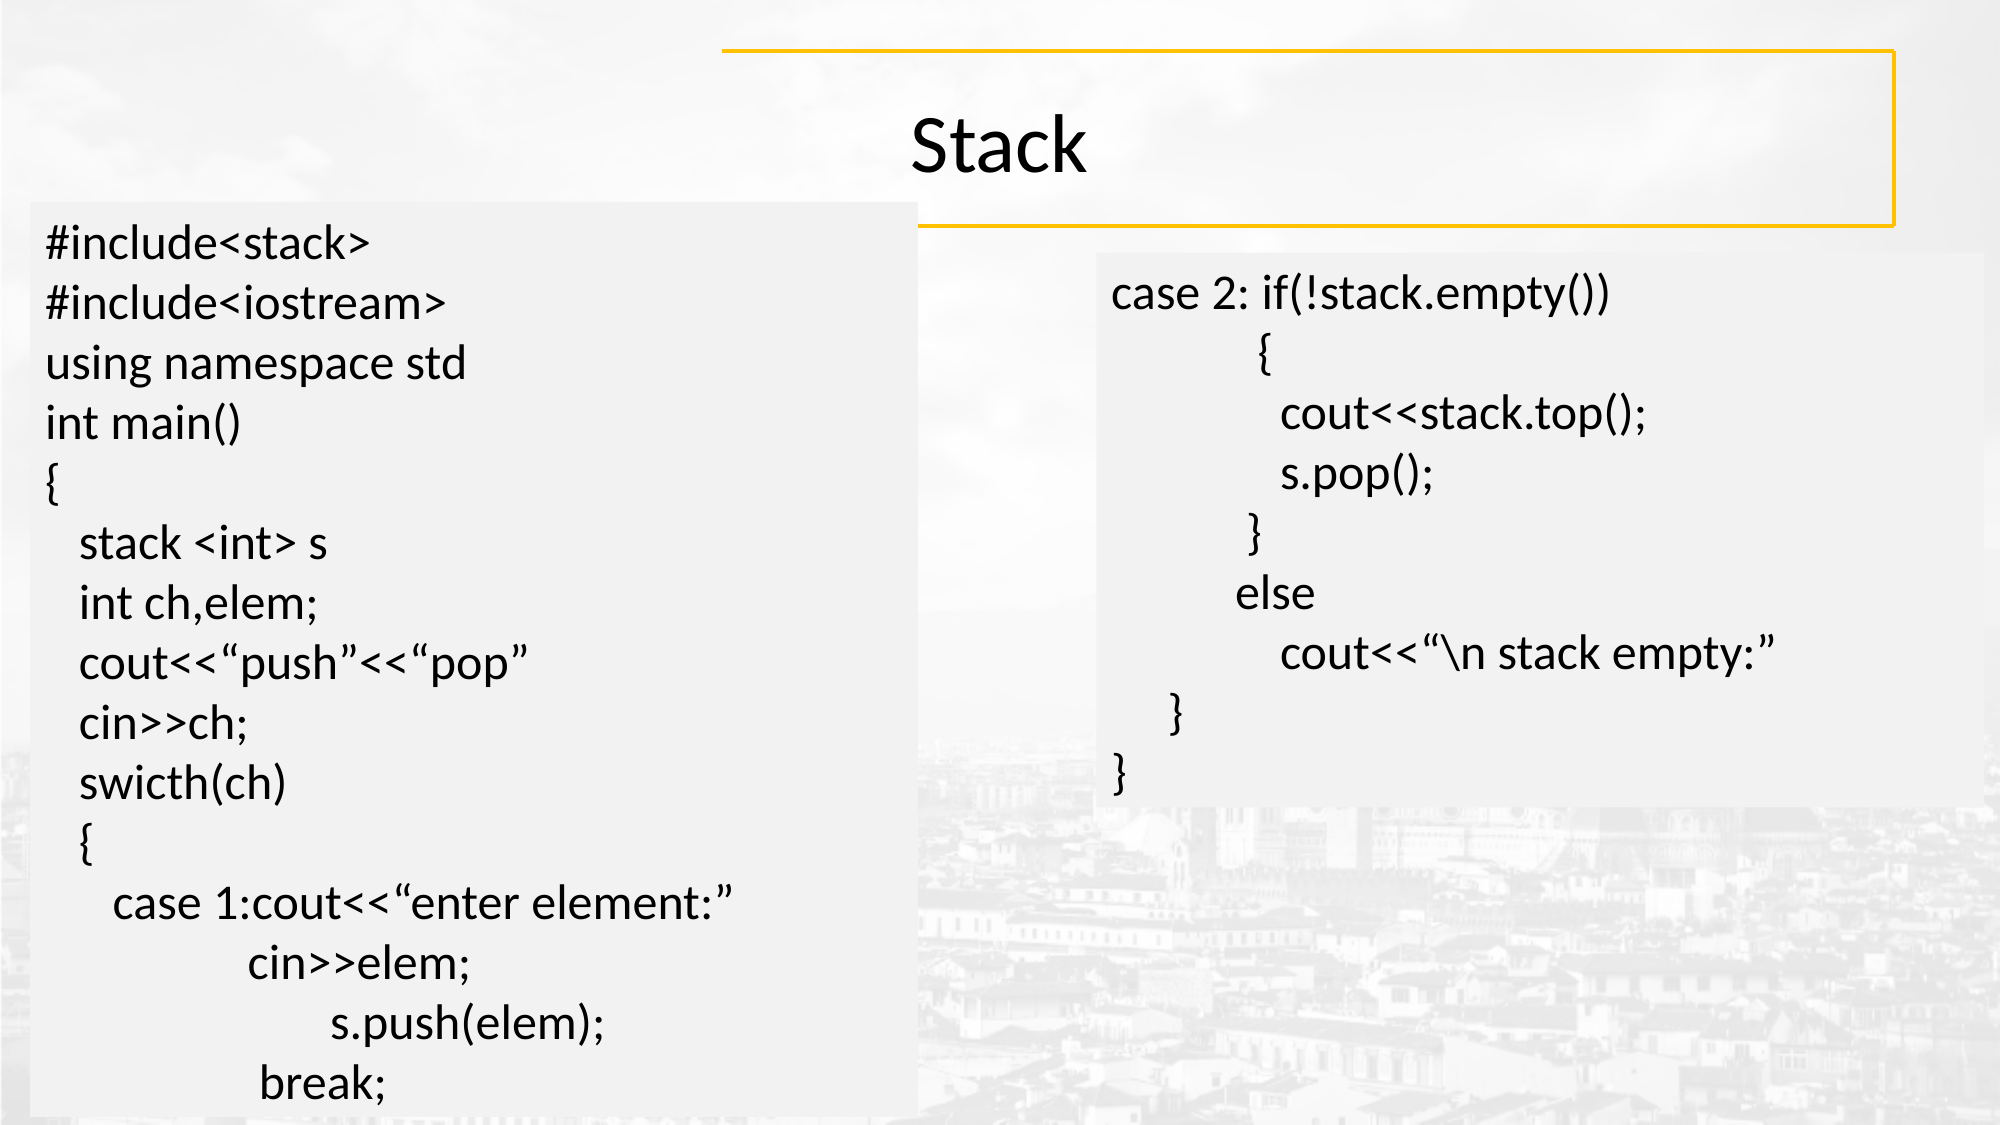

# Stack
#include<stack>
#include<iostream>
using namespace std
int main()
{
   stack <int> s
   int ch,elem;
   cout<<“push”<<“pop”
   cin>>ch;
   swicth(ch)
   {
      case 1:cout<<“enter element:”
                  cin>>elem;
	            s.push(elem);
                   break;
case 2: if(!stack.empty())
             {
               cout<<stack.top();
               s.pop();
            }
           else
               cout<<“\n stack empty:”
     }
}